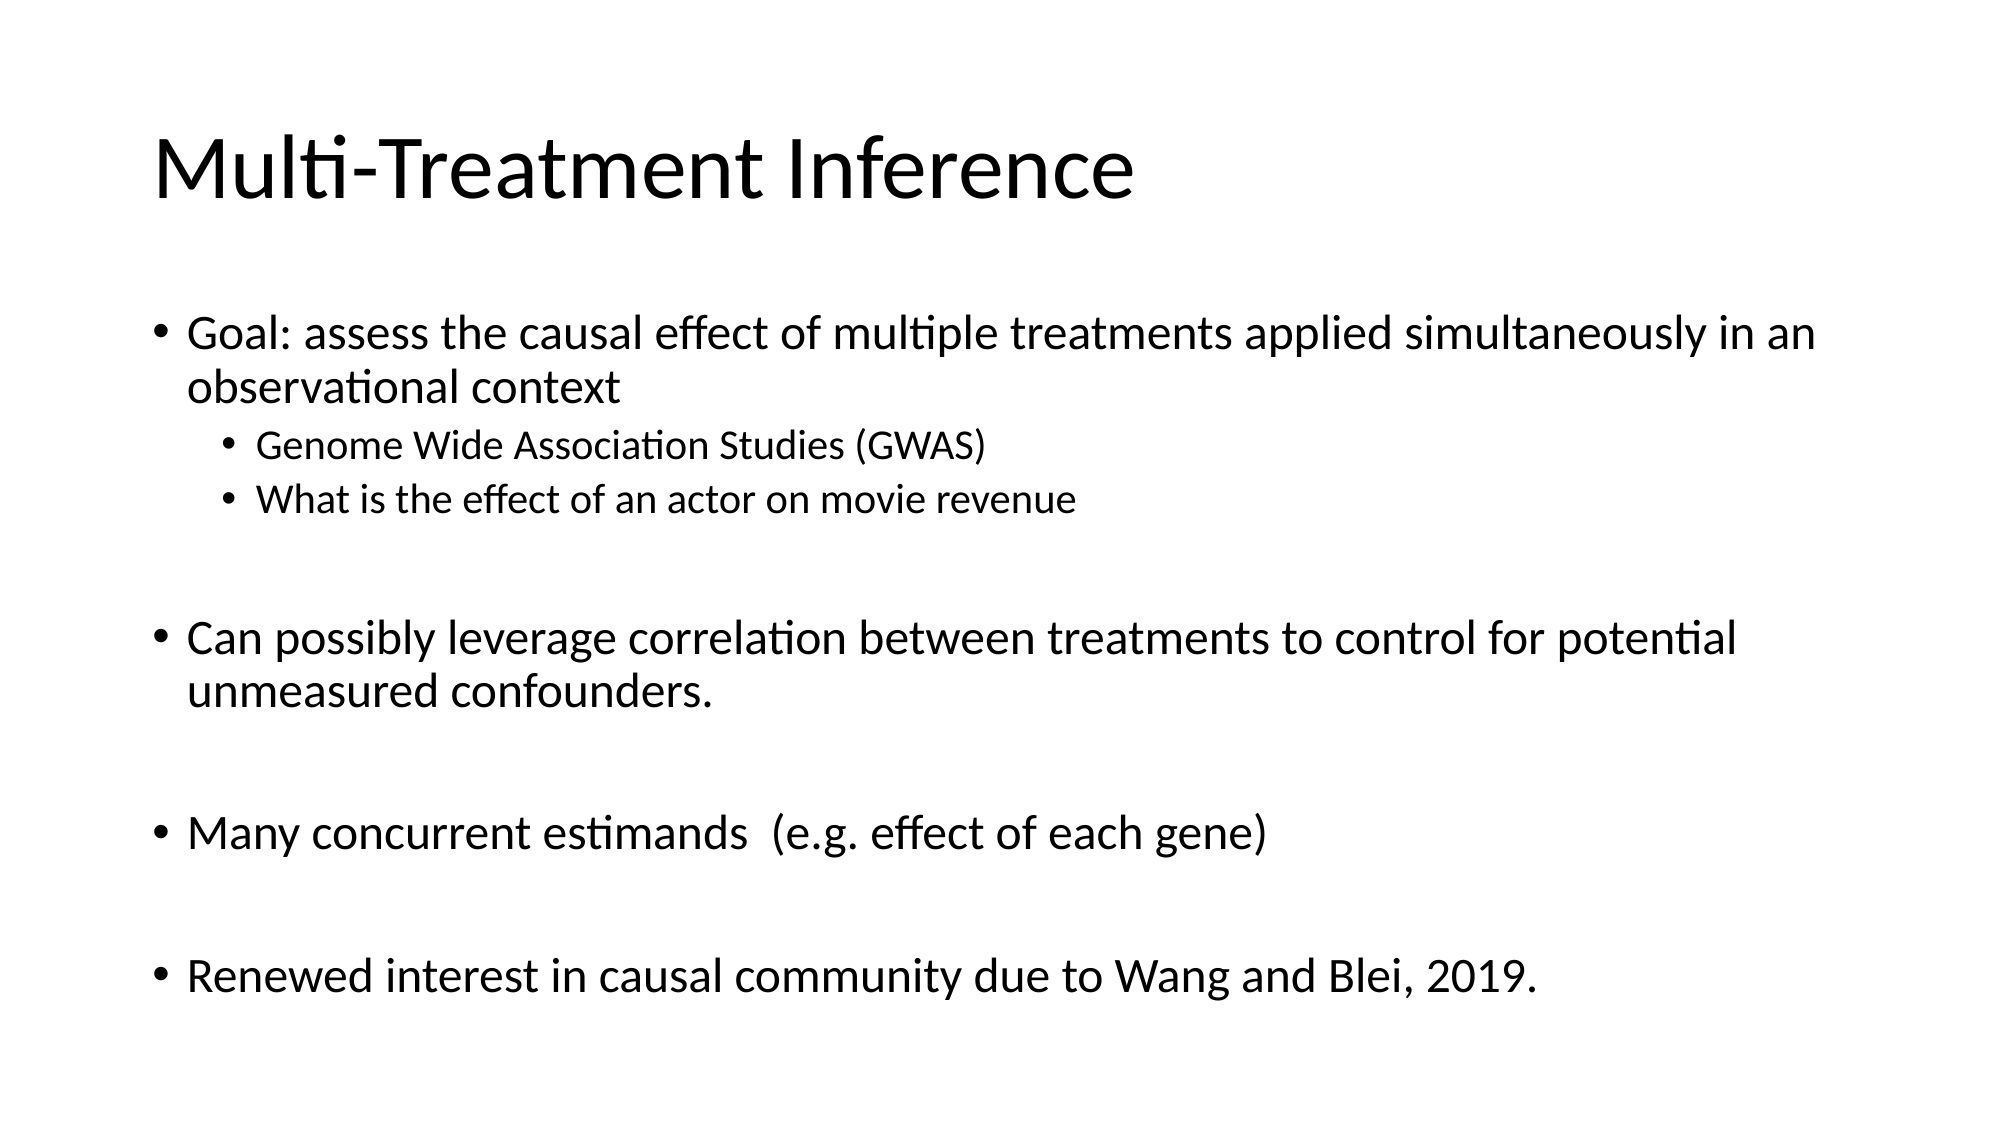

# Multi-Treatment Inference
Goal: assess the causal effect of multiple treatments applied simultaneously in an observational context
Genome Wide Association Studies (GWAS)
What is the effect of an actor on movie revenue

Can possibly leverage correlation between treatments to control for potential unmeasured confounders.

Many concurrent estimands  (e.g. effect of each gene)

Renewed interest in causal community due to Wang and Blei, 2019.